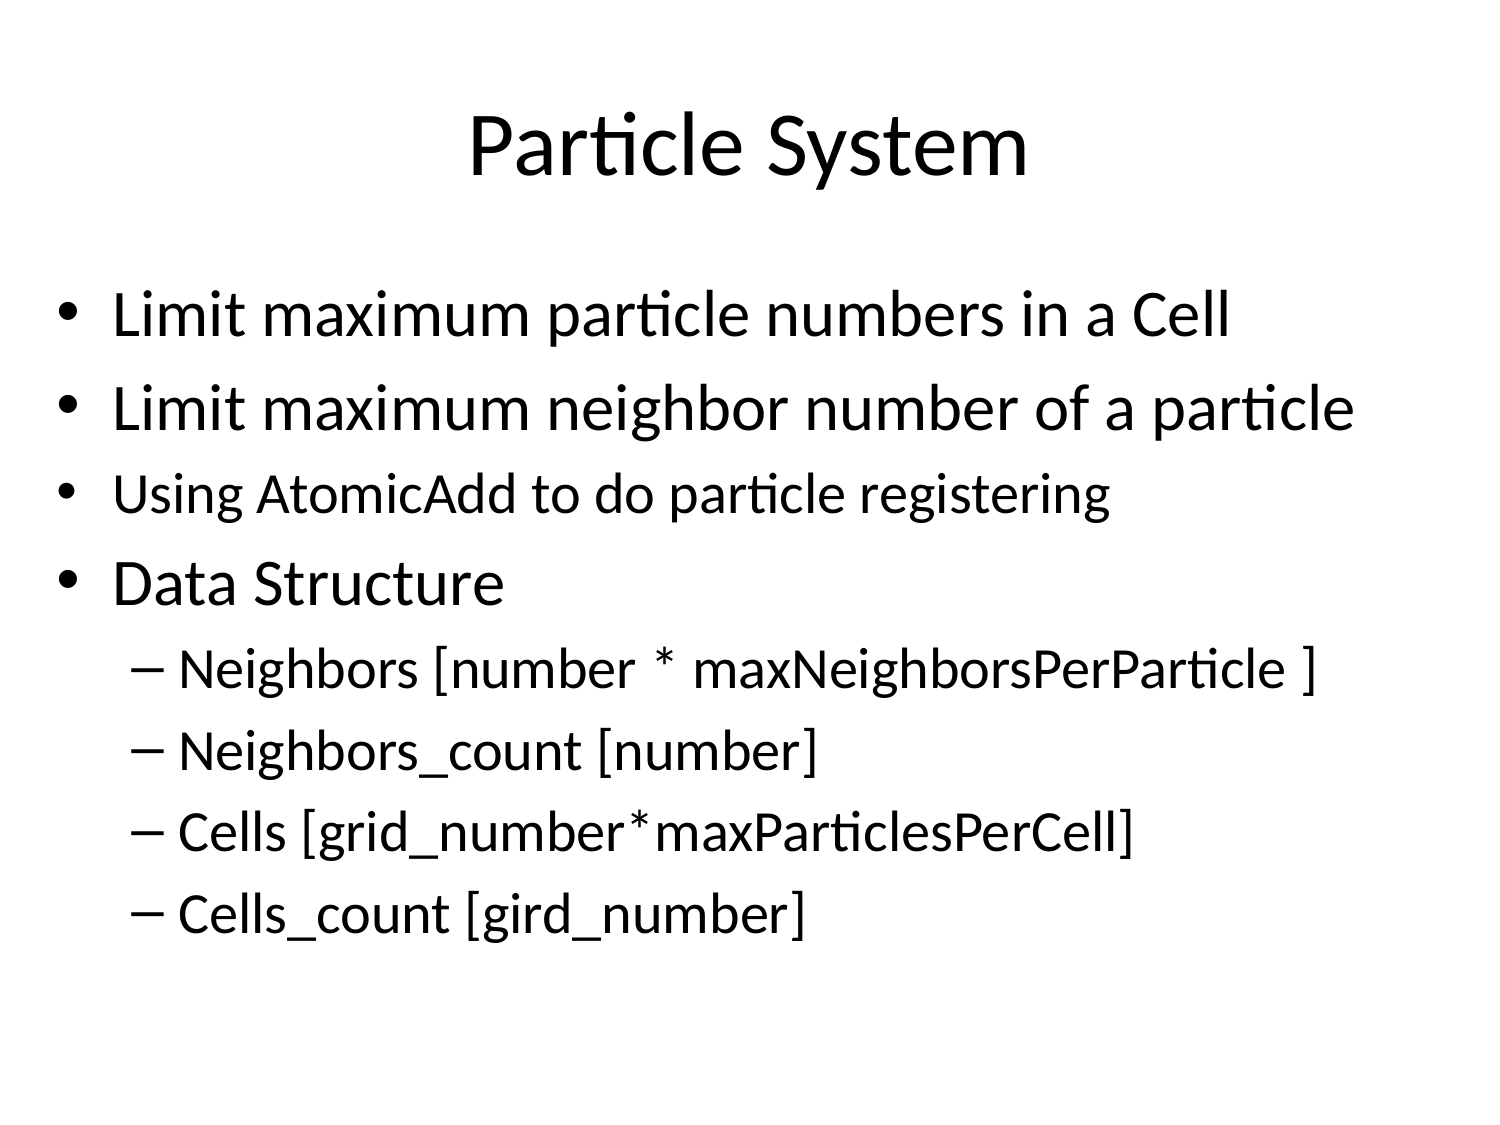

# Particle System
Limit maximum particle numbers in a Cell
Limit maximum neighbor number of a particle
Using AtomicAdd to do particle registering
Data Structure
Neighbors [number * maxNeighborsPerParticle ]
Neighbors_count [number]
Cells [grid_number*maxParticlesPerCell]
Cells_count [gird_number]